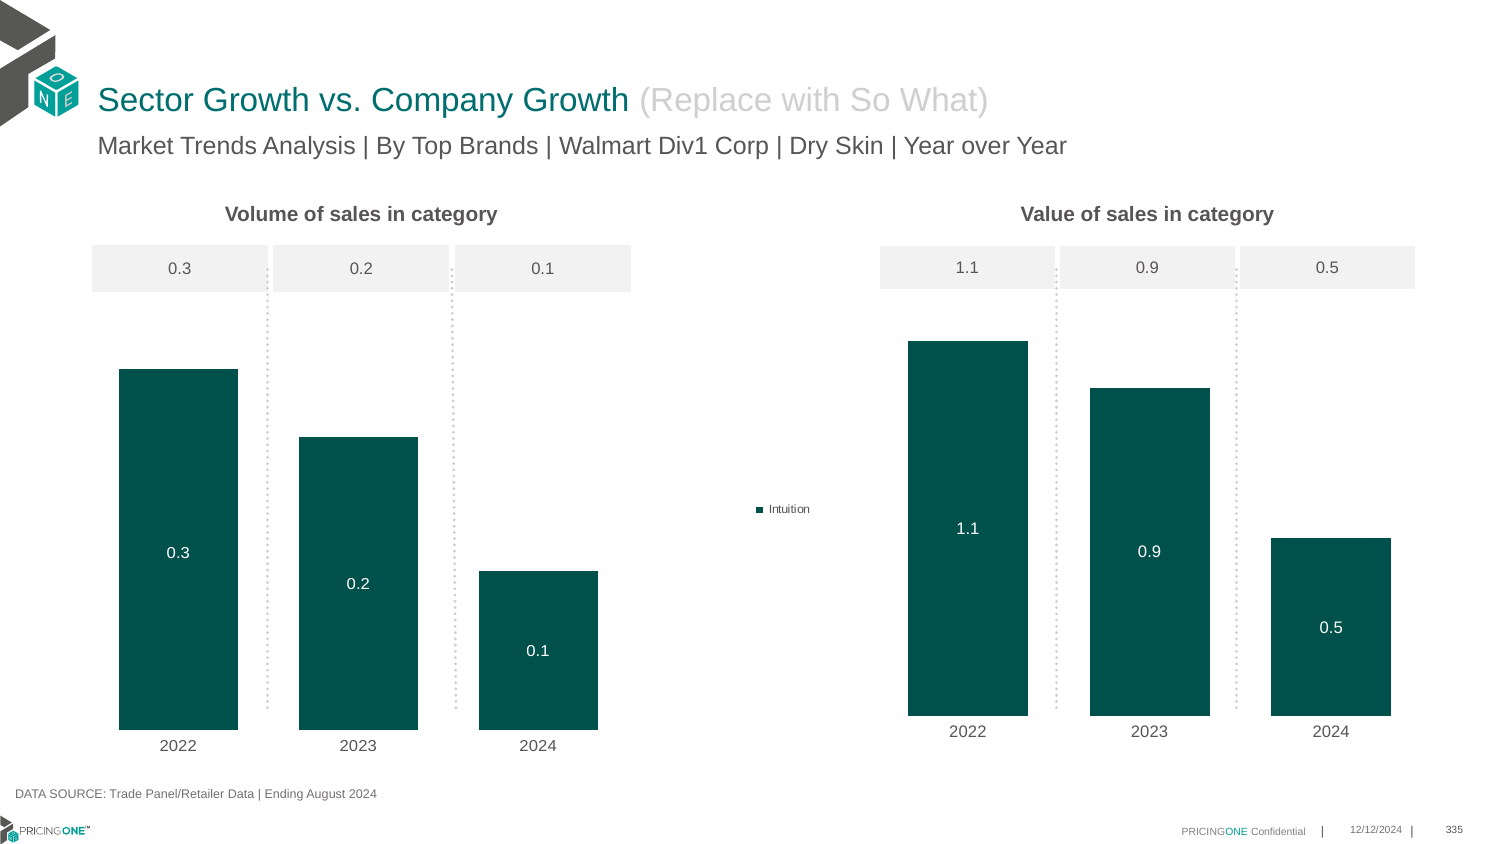

# Sector Growth vs. Company Growth (Replace with So What)
Market Trends Analysis | By Top Brands | Walmart Div1 Corp | Dry Skin | Year over Year
| Value of sales in category |  |  |
| --- | --- | --- |
| 1.1 | 0.9 | 0.5 |
| Volume of sales in category |  |  |
| --- | --- | --- |
| 0.3 | 0.2 | 0.1 |

### Chart

| Category | Intuition |
|---|---|
| 2022 | 1.077428 |
| 2023 | 0.942207 |
| 2024 | 0.512066 |

### Chart

| Category | Intuition |
|---|---|
| 2022 | 0.250477 |
| 2023 | 0.203444 |
| 2024 | 0.11091 |
DATA SOURCE: Trade Panel/Retailer Data | Ending August 2024

12/12/2024
335